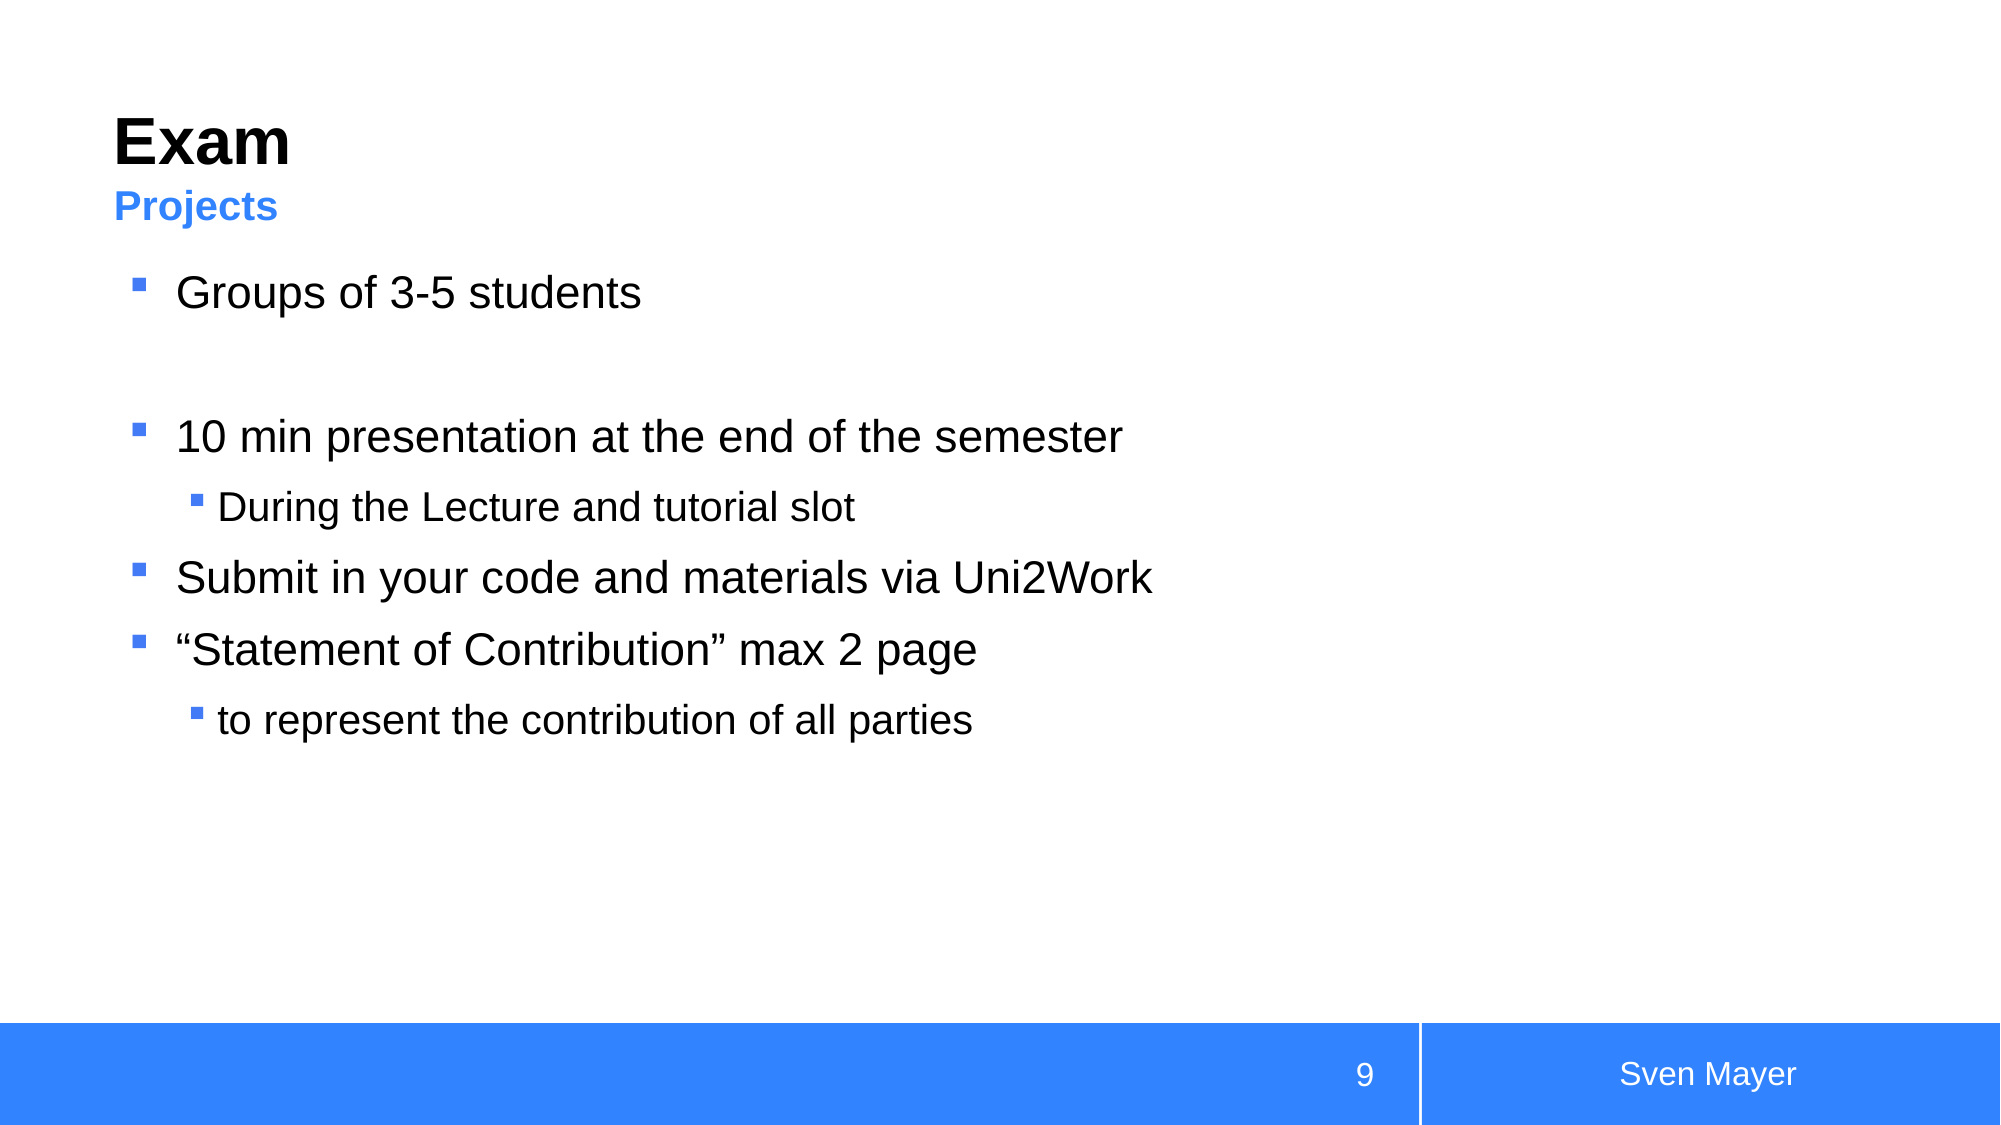

# Exam
Projects
Groups of 3-5 students

10 min presentation at the end of the semester
During the Lecture and tutorial slot
Submit in your code and materials via Uni2Work
“Statement of Contribution” max 2 page
to represent the contribution of all parties
Sven Mayer

9